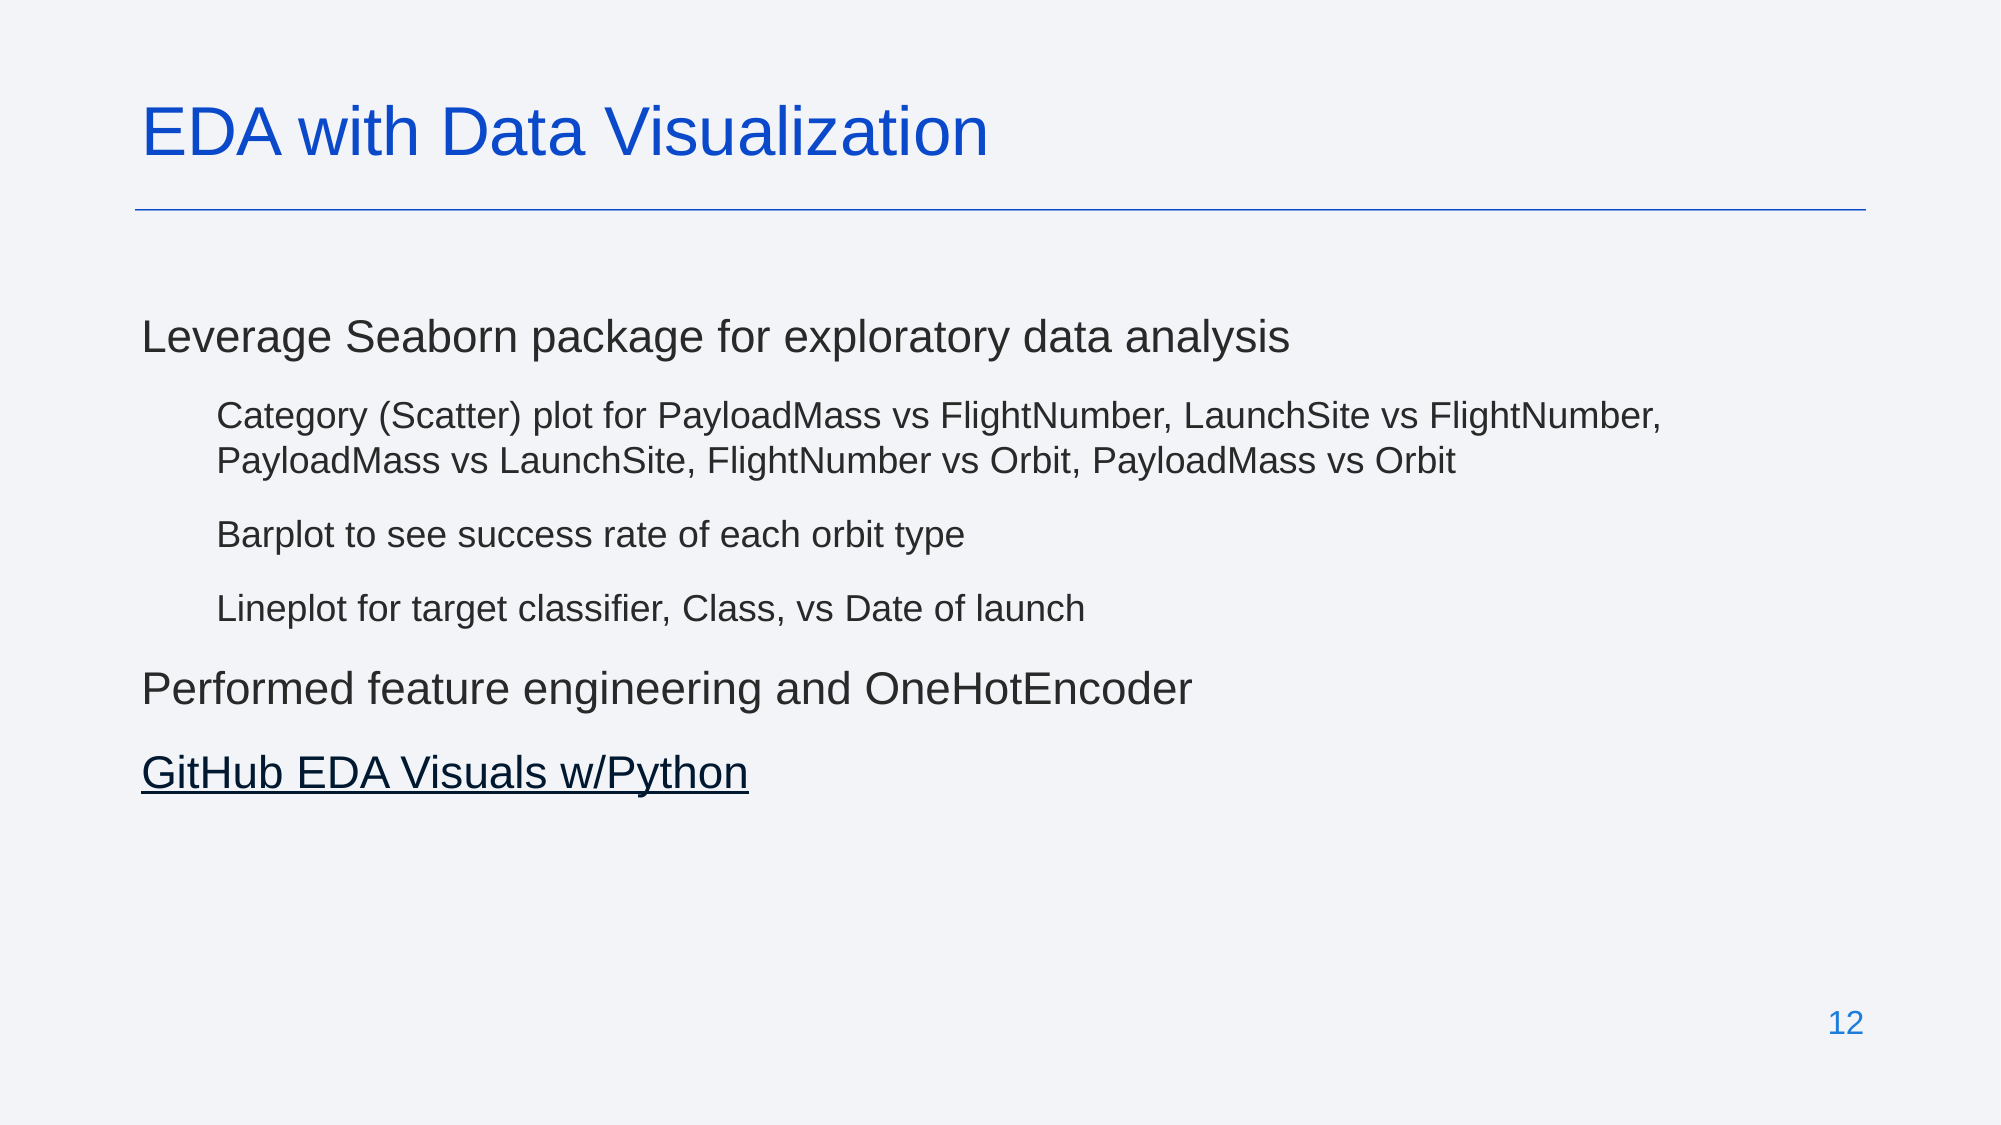

EDA with Data Visualization
Leverage Seaborn package for exploratory data analysis
Category (Scatter) plot for PayloadMass vs FlightNumber, LaunchSite vs FlightNumber, PayloadMass vs LaunchSite, FlightNumber vs Orbit, PayloadMass vs Orbit
Barplot to see success rate of each orbit type
Lineplot for target classifier, Class, vs Date of launch
Performed feature engineering and OneHotEncoder
GitHub EDA Visuals w/Python

12